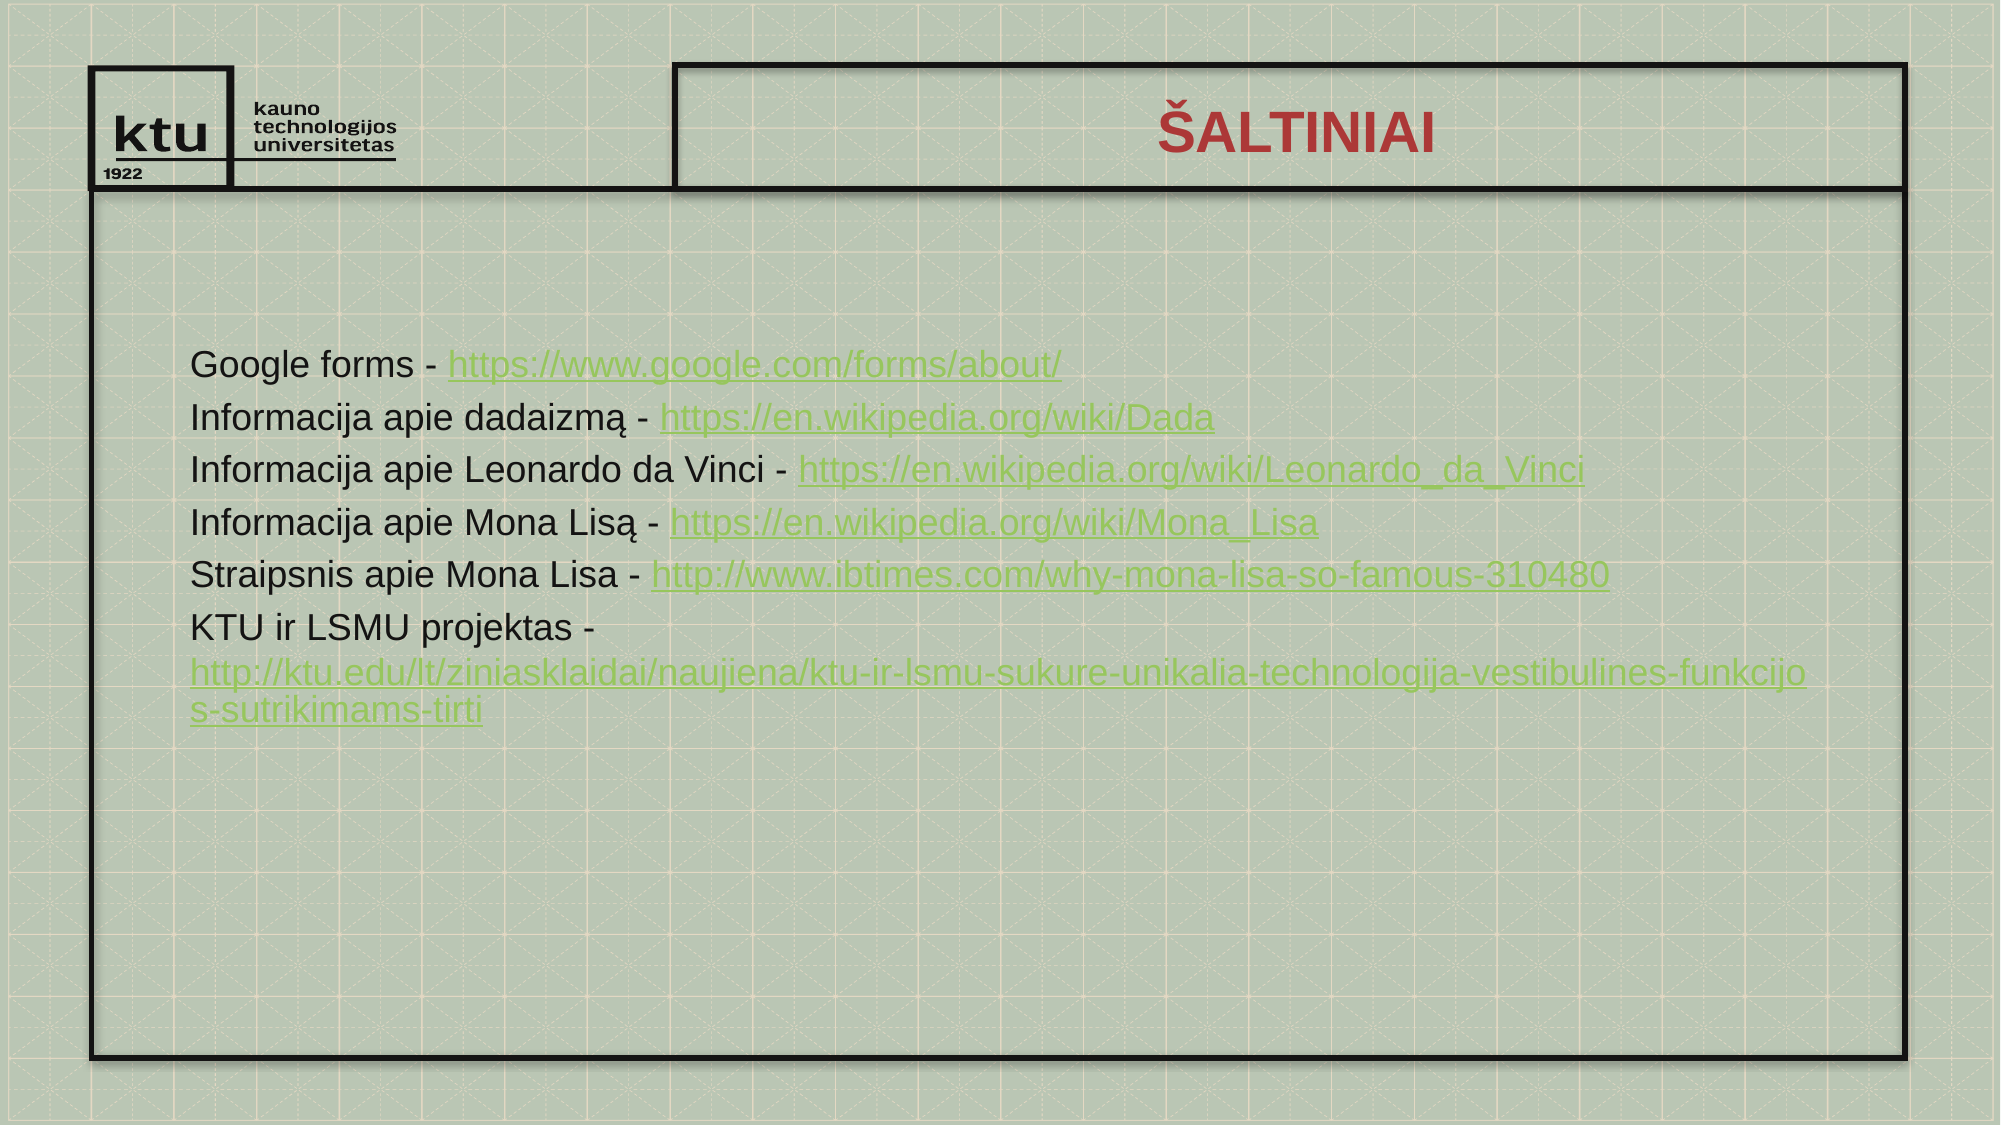

# Šaltiniai

Google forms - https://www.google.com/forms/about/
Informacija apie dadaizmą - https://en.wikipedia.org/wiki/Dada
Informacija apie Leonardo da Vinci - https://en.wikipedia.org/wiki/Leonardo_da_Vinci
Informacija apie Mona Lisą - https://en.wikipedia.org/wiki/Mona_Lisa
Straipsnis apie Mona Lisa - http://www.ibtimes.com/why-mona-lisa-so-famous-310480
KTU ir LSMU projektas - http://ktu.edu/lt/ziniasklaidai/naujiena/ktu-ir-lsmu-sukure-unikalia-technologija-vestibulines-funkcijos-sutrikimams-tirti